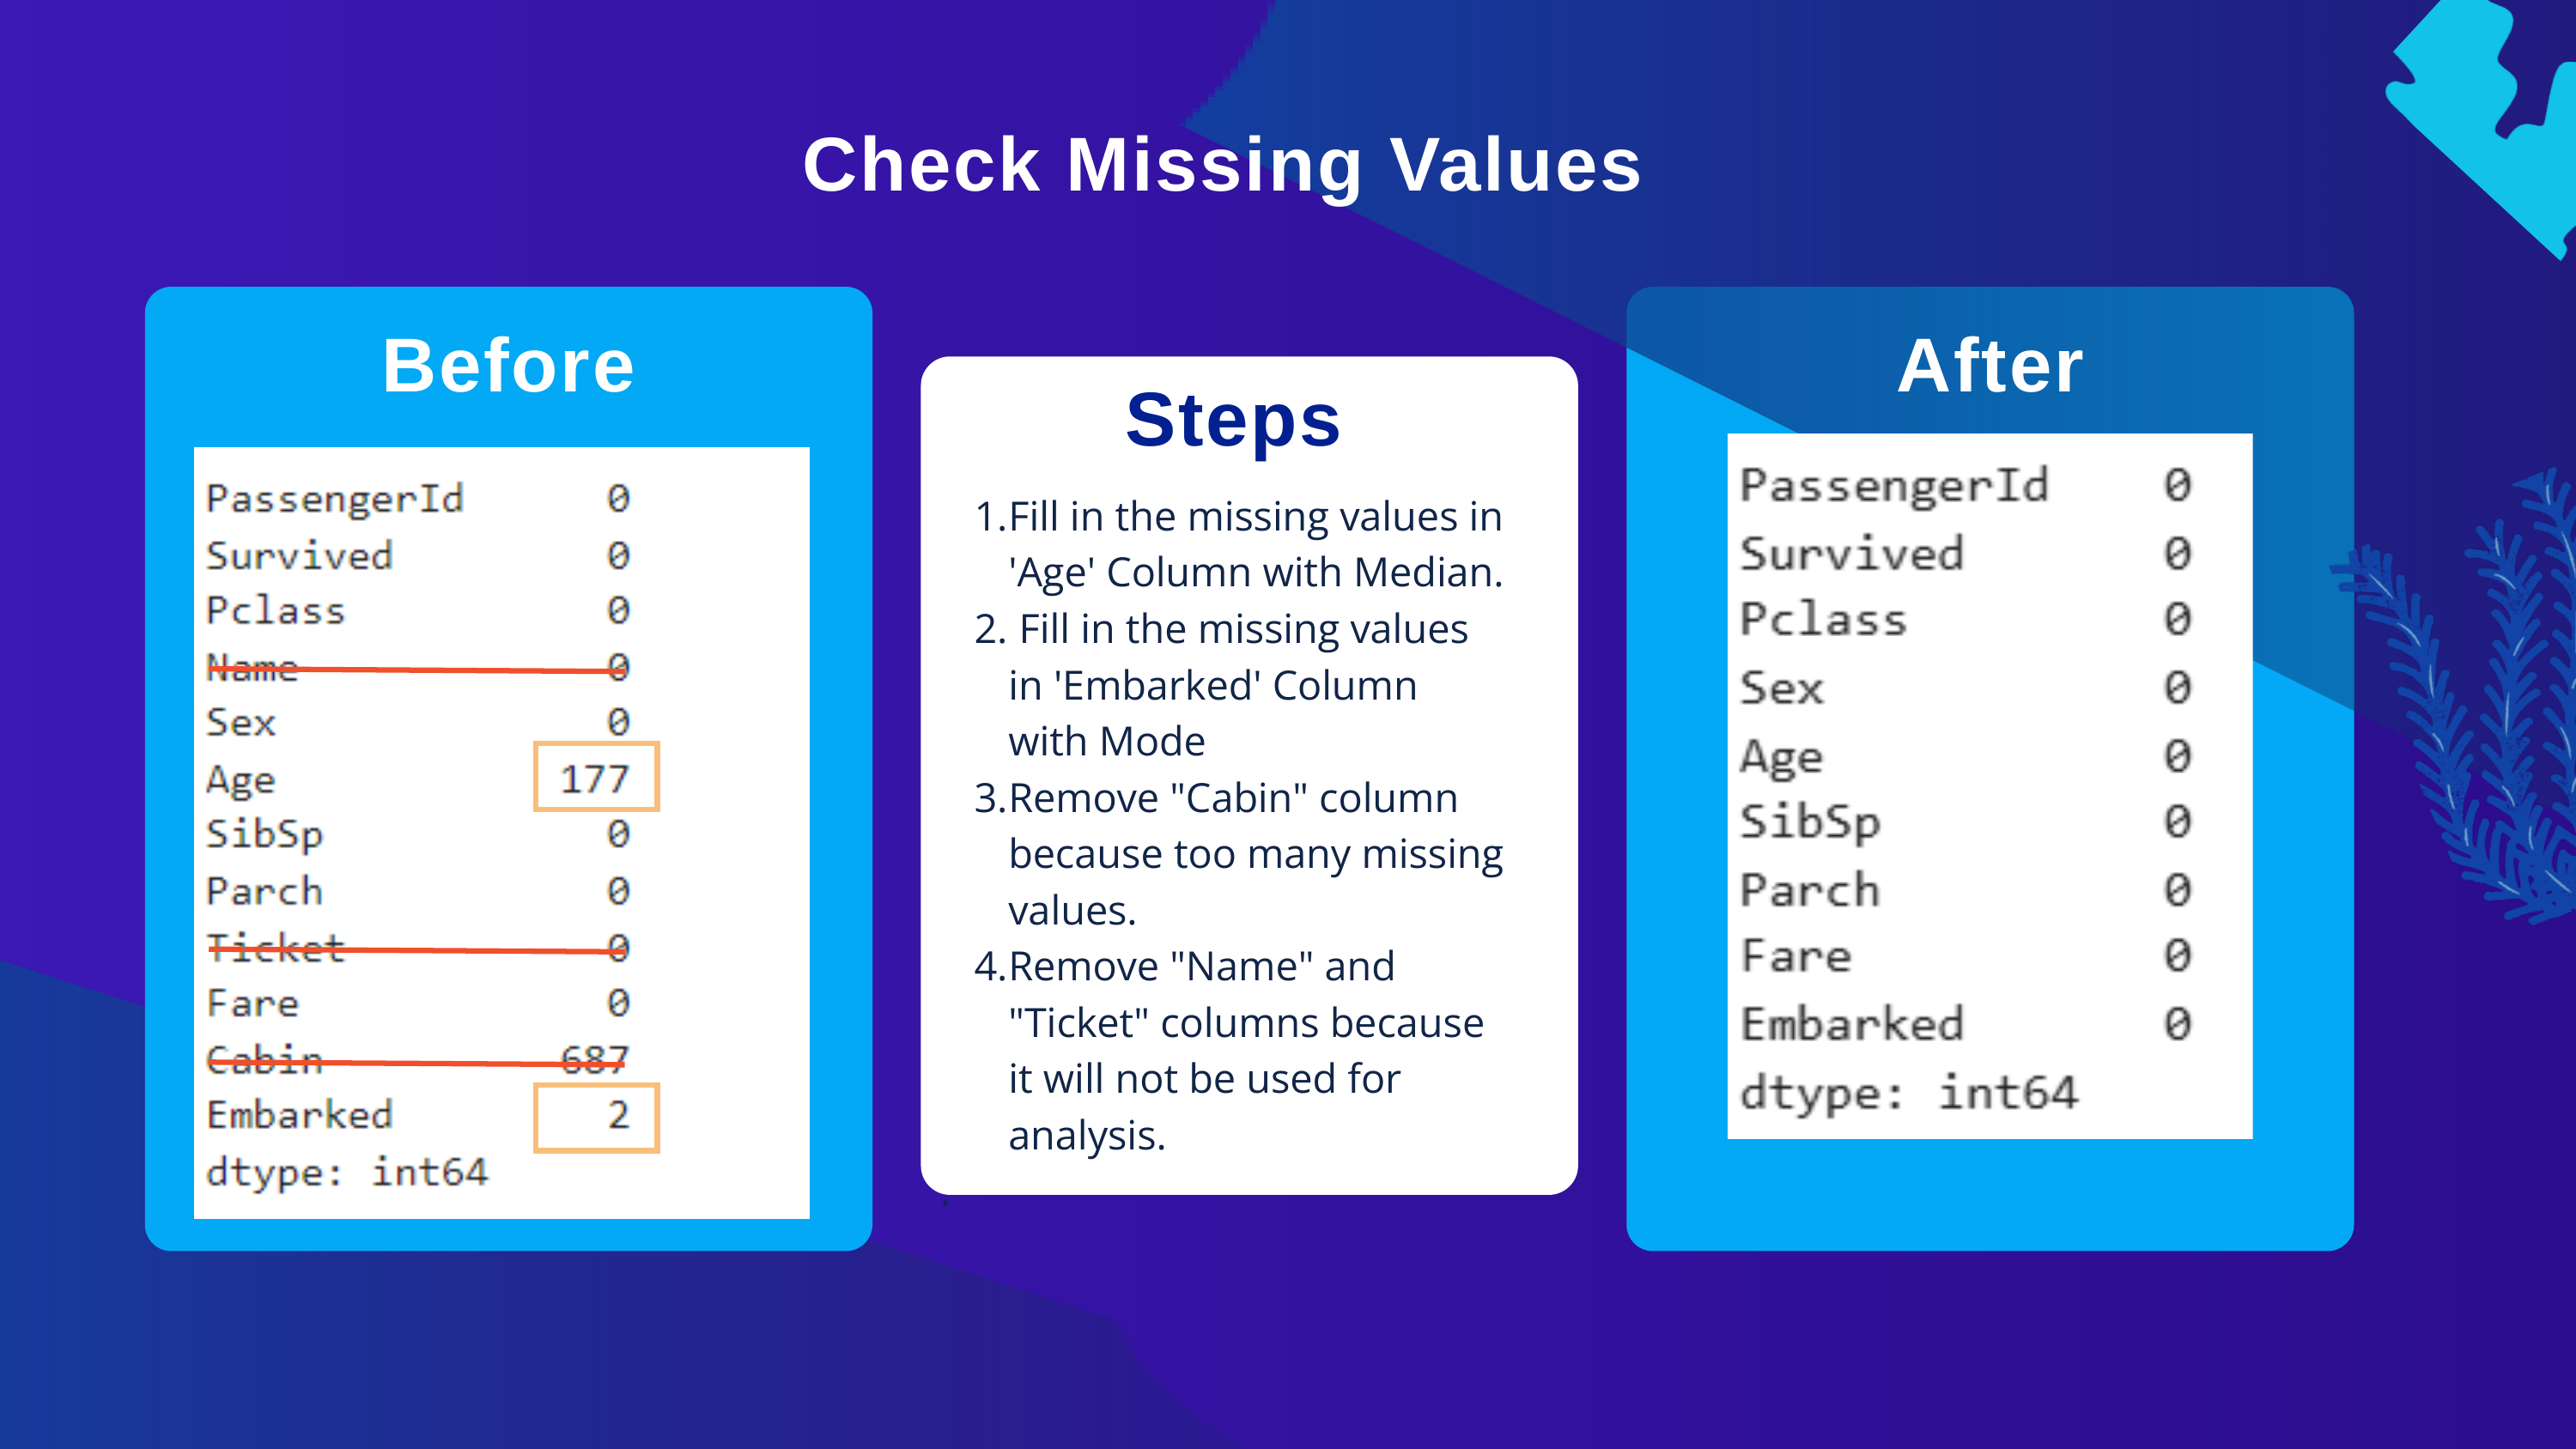

Check Missing Values

Before
After
Steps

Fill in the missing values in 'Age' Column with Median.
 Fill in the missing values in 'Embarked' Column with Mode
Remove "Cabin" column because too many missing values.
Remove "Name" and "Ticket" columns because it will not be used for analysis.
.